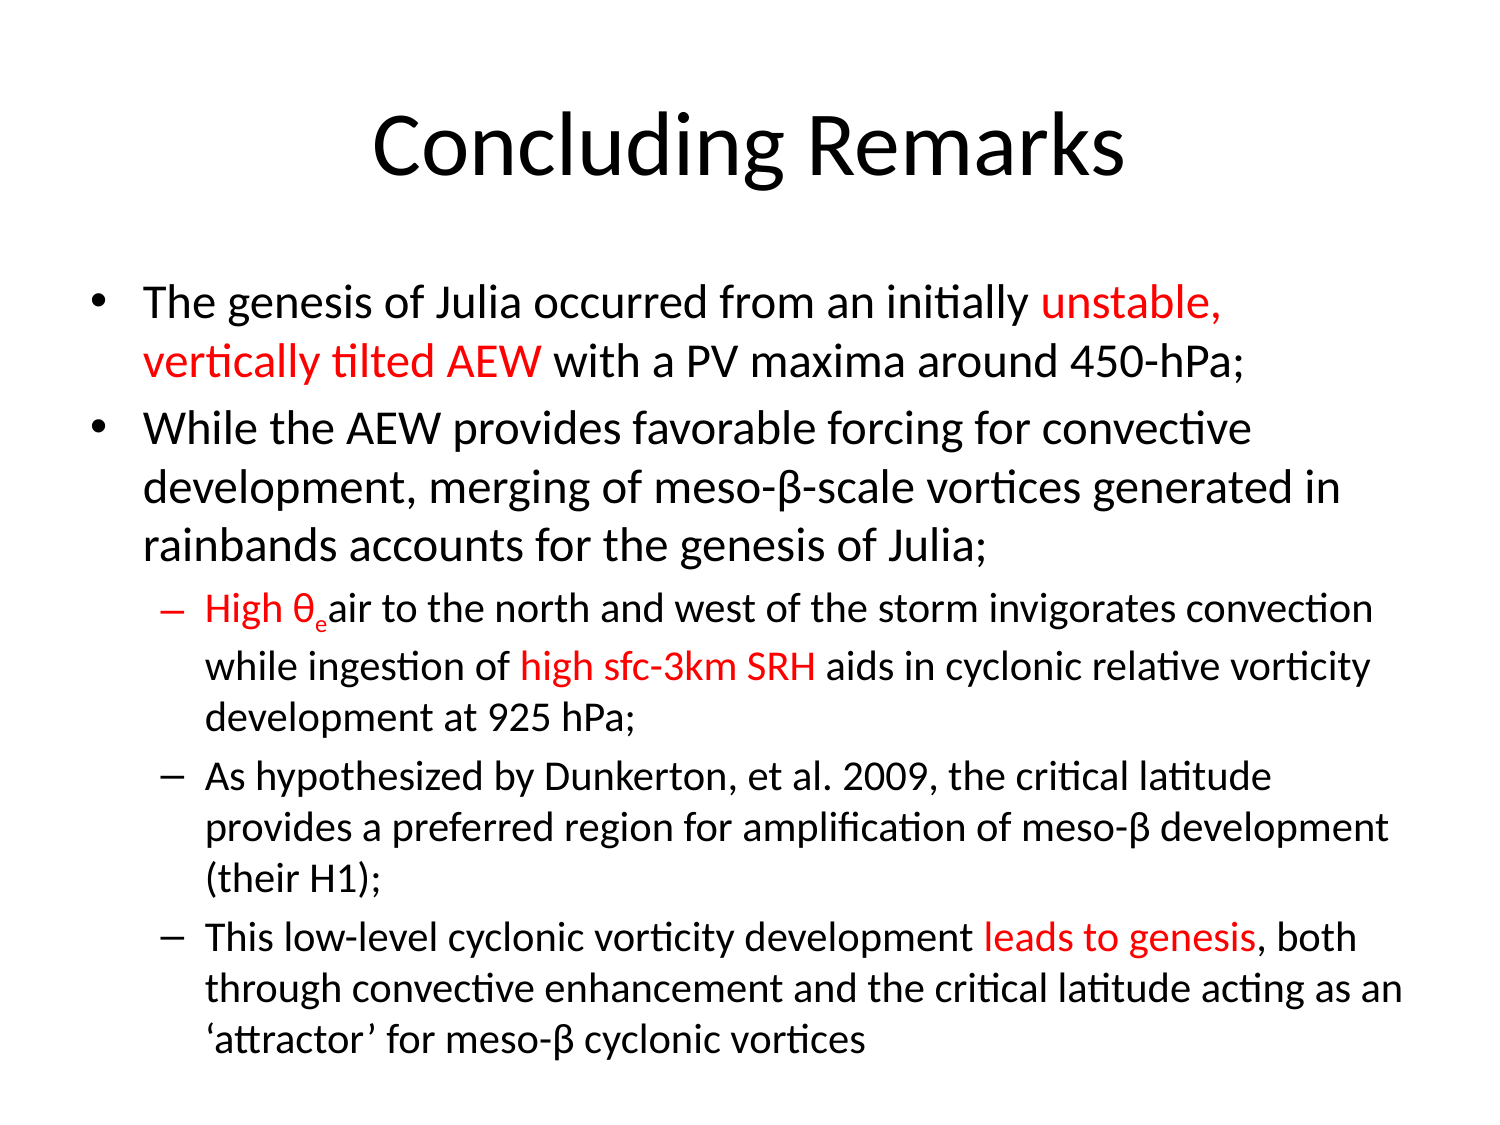

# Concluding Remarks
The genesis of Julia occurred from an initially unstable, vertically tilted AEW with a PV maxima around 450-hPa;
While the AEW provides favorable forcing for convective development, merging of meso-β-scale vortices generated in rainbands accounts for the genesis of Julia;
High θeair to the north and west of the storm invigorates convection while ingestion of high sfc-3km SRH aids in cyclonic relative vorticity development at 925 hPa;
As hypothesized by Dunkerton, et al. 2009, the critical latitude provides a preferred region for amplification of meso-β development (their H1);
This low-level cyclonic vorticity development leads to genesis, both through convective enhancement and the critical latitude acting as an ‘attractor’ for meso-β cyclonic vortices